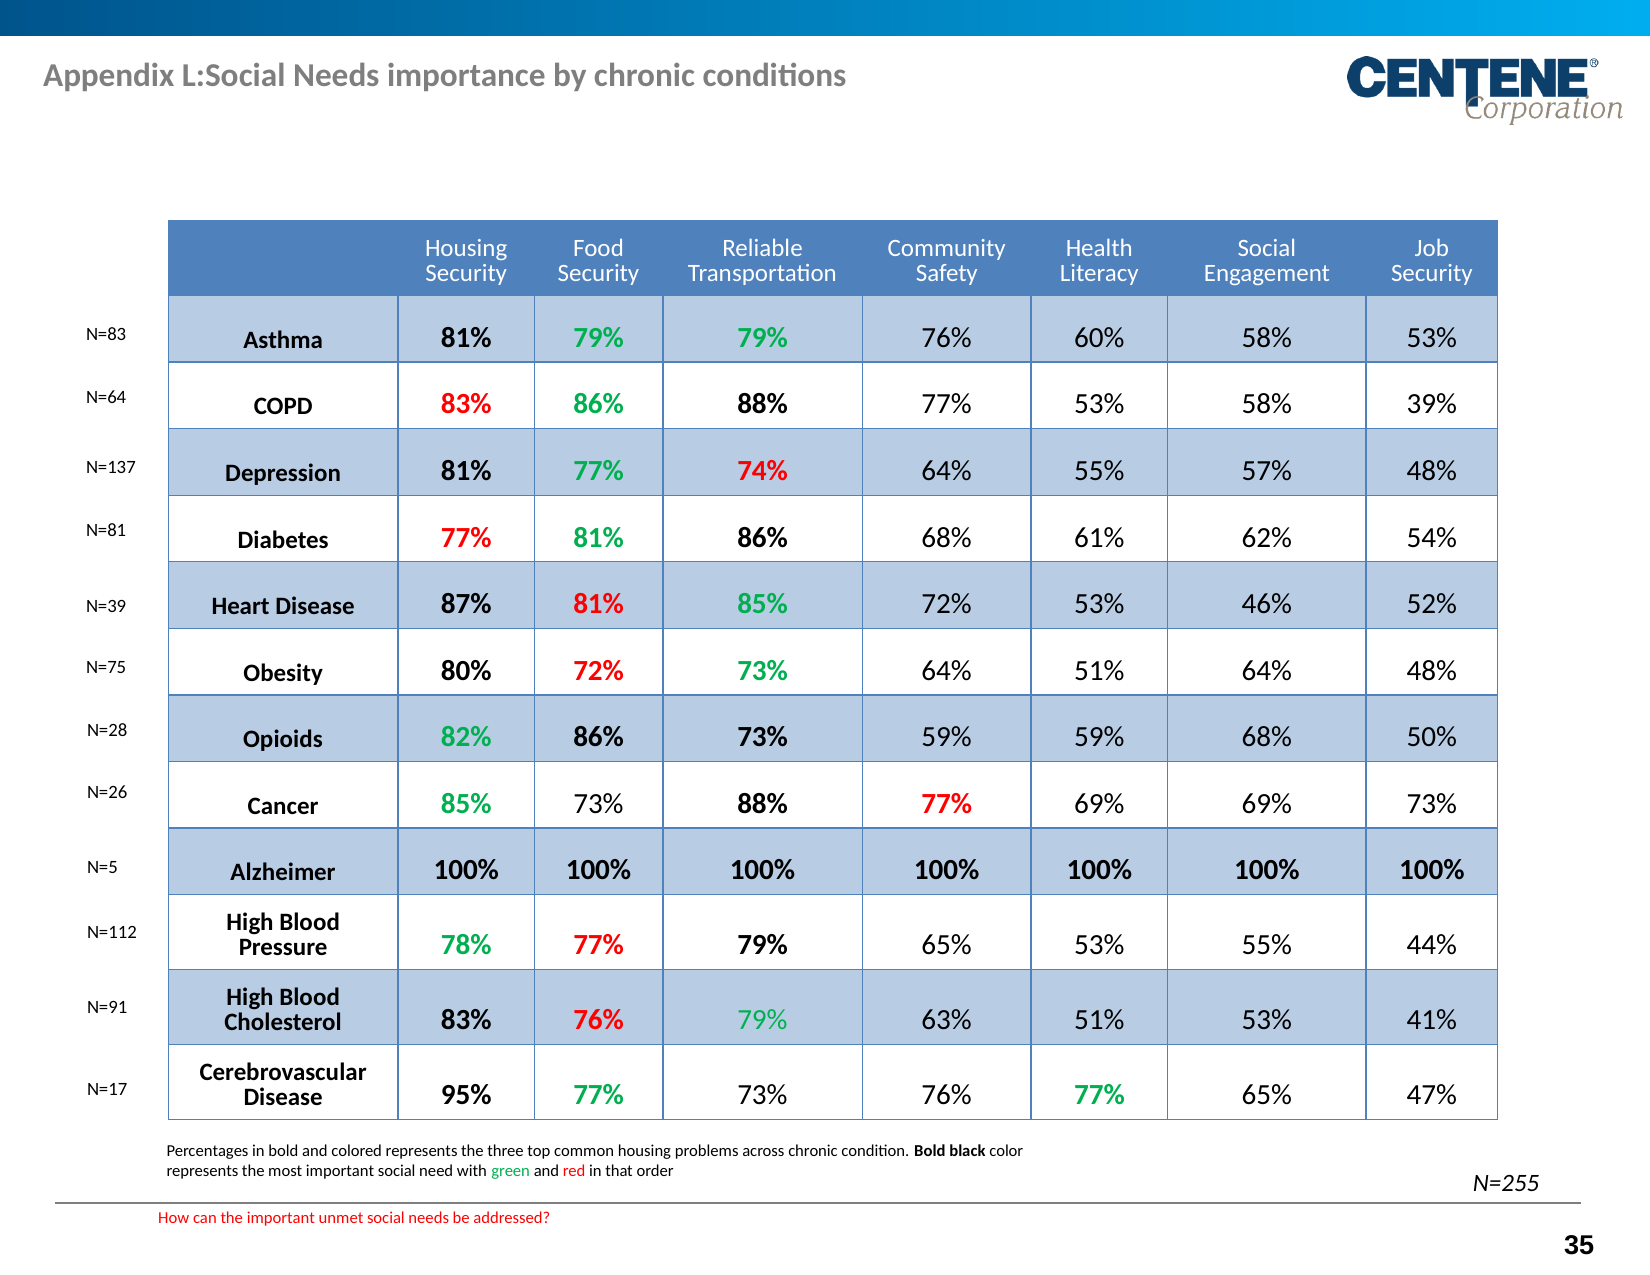

Appendix L:Social Needs importance by chronic conditions
|  | Housing Security | Food Security | Reliable Transportation | Community Safety | Health Literacy | Social Engagement | Job Security |
| --- | --- | --- | --- | --- | --- | --- | --- |
| Asthma | 81% | 79% | 79% | 76% | 60% | 58% | 53% |
| COPD | 83% | 86% | 88% | 77% | 53% | 58% | 39% |
| Depression | 81% | 77% | 74% | 64% | 55% | 57% | 48% |
| Diabetes | 77% | 81% | 86% | 68% | 61% | 62% | 54% |
| Heart Disease | 87% | 81% | 85% | 72% | 53% | 46% | 52% |
| Obesity | 80% | 72% | 73% | 64% | 51% | 64% | 48% |
| Opioids | 82% | 86% | 73% | 59% | 59% | 68% | 50% |
| Cancer | 85% | 73% | 88% | 77% | 69% | 69% | 73% |
| Alzheimer | 100% | 100% | 100% | 100% | 100% | 100% | 100% |
| High Blood Pressure | 78% | 77% | 79% | 65% | 53% | 55% | 44% |
| High Blood Cholesterol | 83% | 76% | 79% | 63% | 51% | 53% | 41% |
| Cerebrovascular Disease | 95% | 77% | 73% | 76% | 77% | 65% | 47% |
N=83
N=64
N=137
N=81
N=39
N=75
N=28
N=26
N=5
N=112
N=91
N=17
Percentages in bold and colored represents the three top common housing problems across chronic condition. Bold black color represents the most important social need with green and red in that order
N=255
How can the important unmet social needs be addressed?